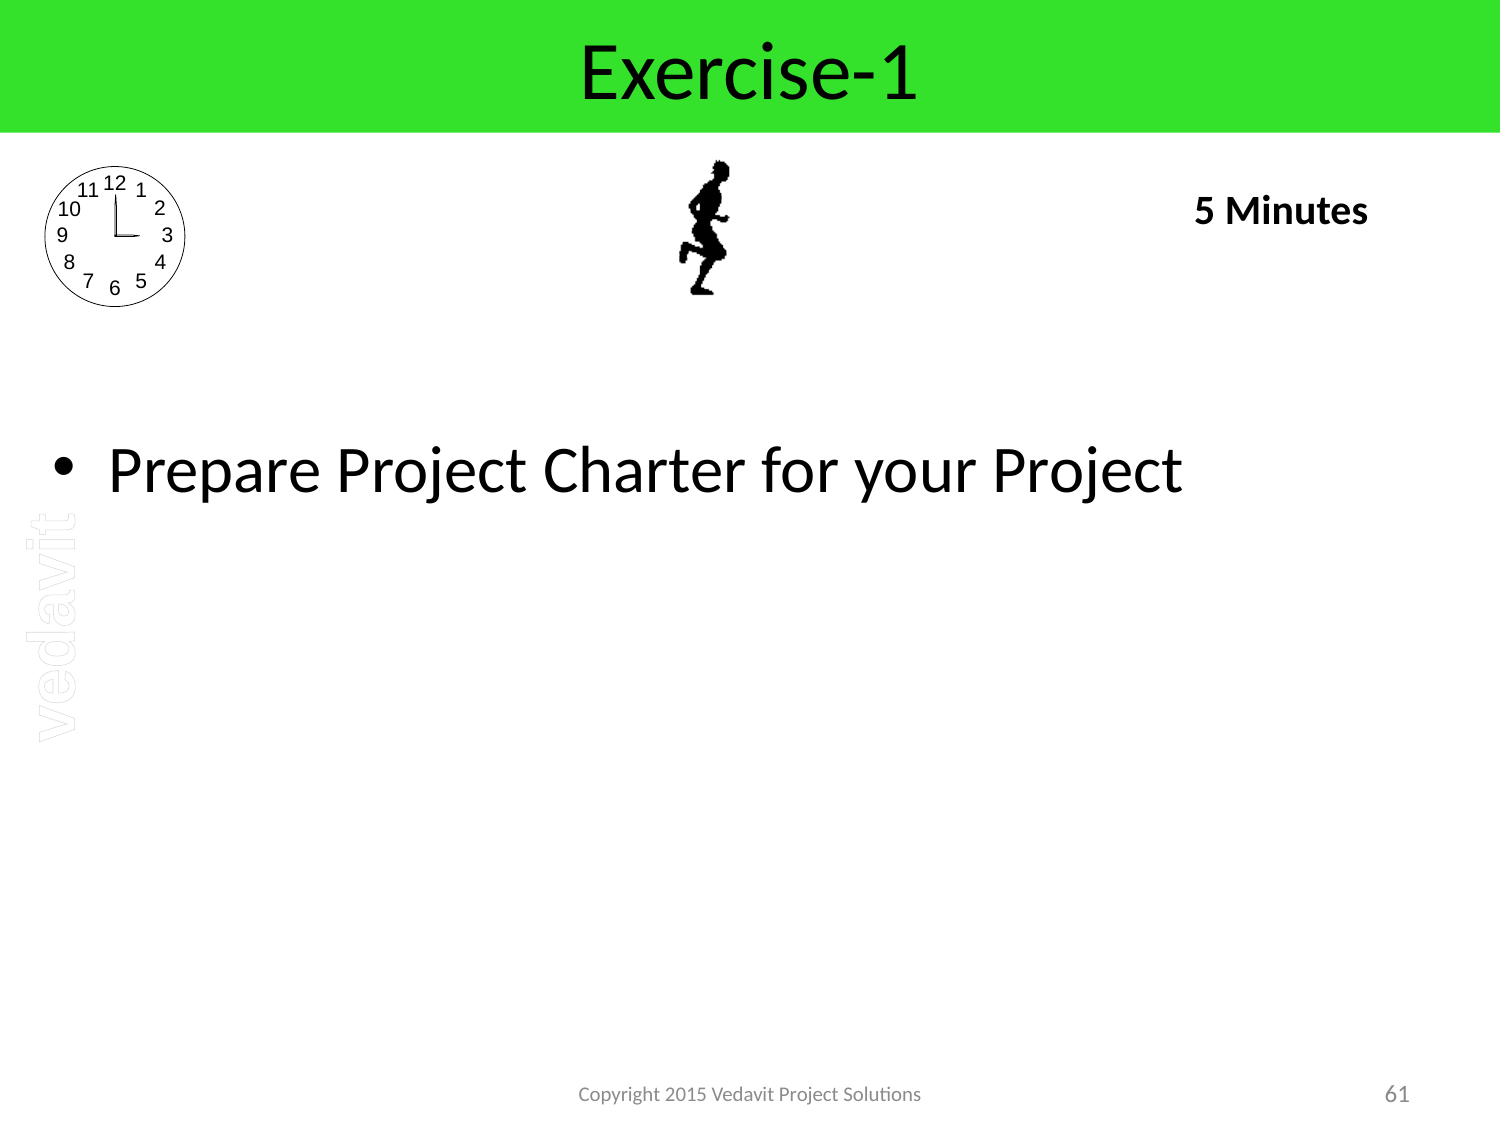

# Exercise-1
5 Minutes

Prepare Project Charter for your Project
Copyright 2015 Vedavit Project Solutions
61